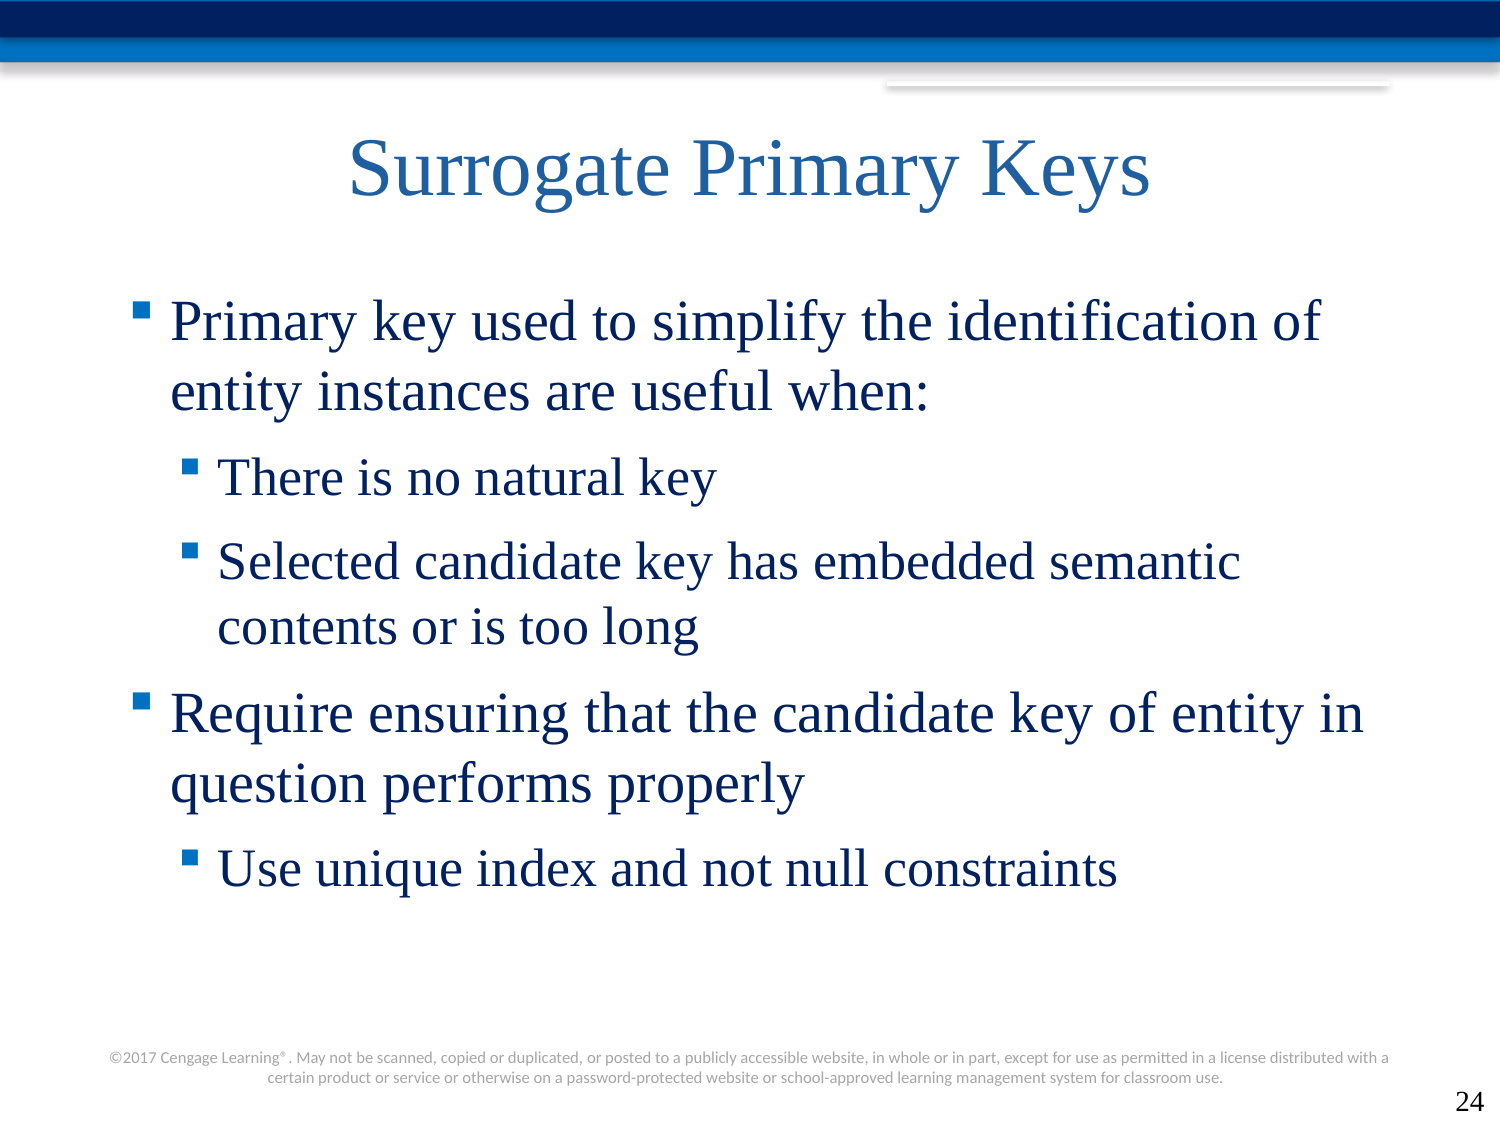

# Surrogate Primary Keys
Primary key used to simplify the identification of entity instances are useful when:
There is no natural key
Selected candidate key has embedded semantic contents or is too long
Require ensuring that the candidate key of entity in question performs properly
Use unique index and not null constraints

24